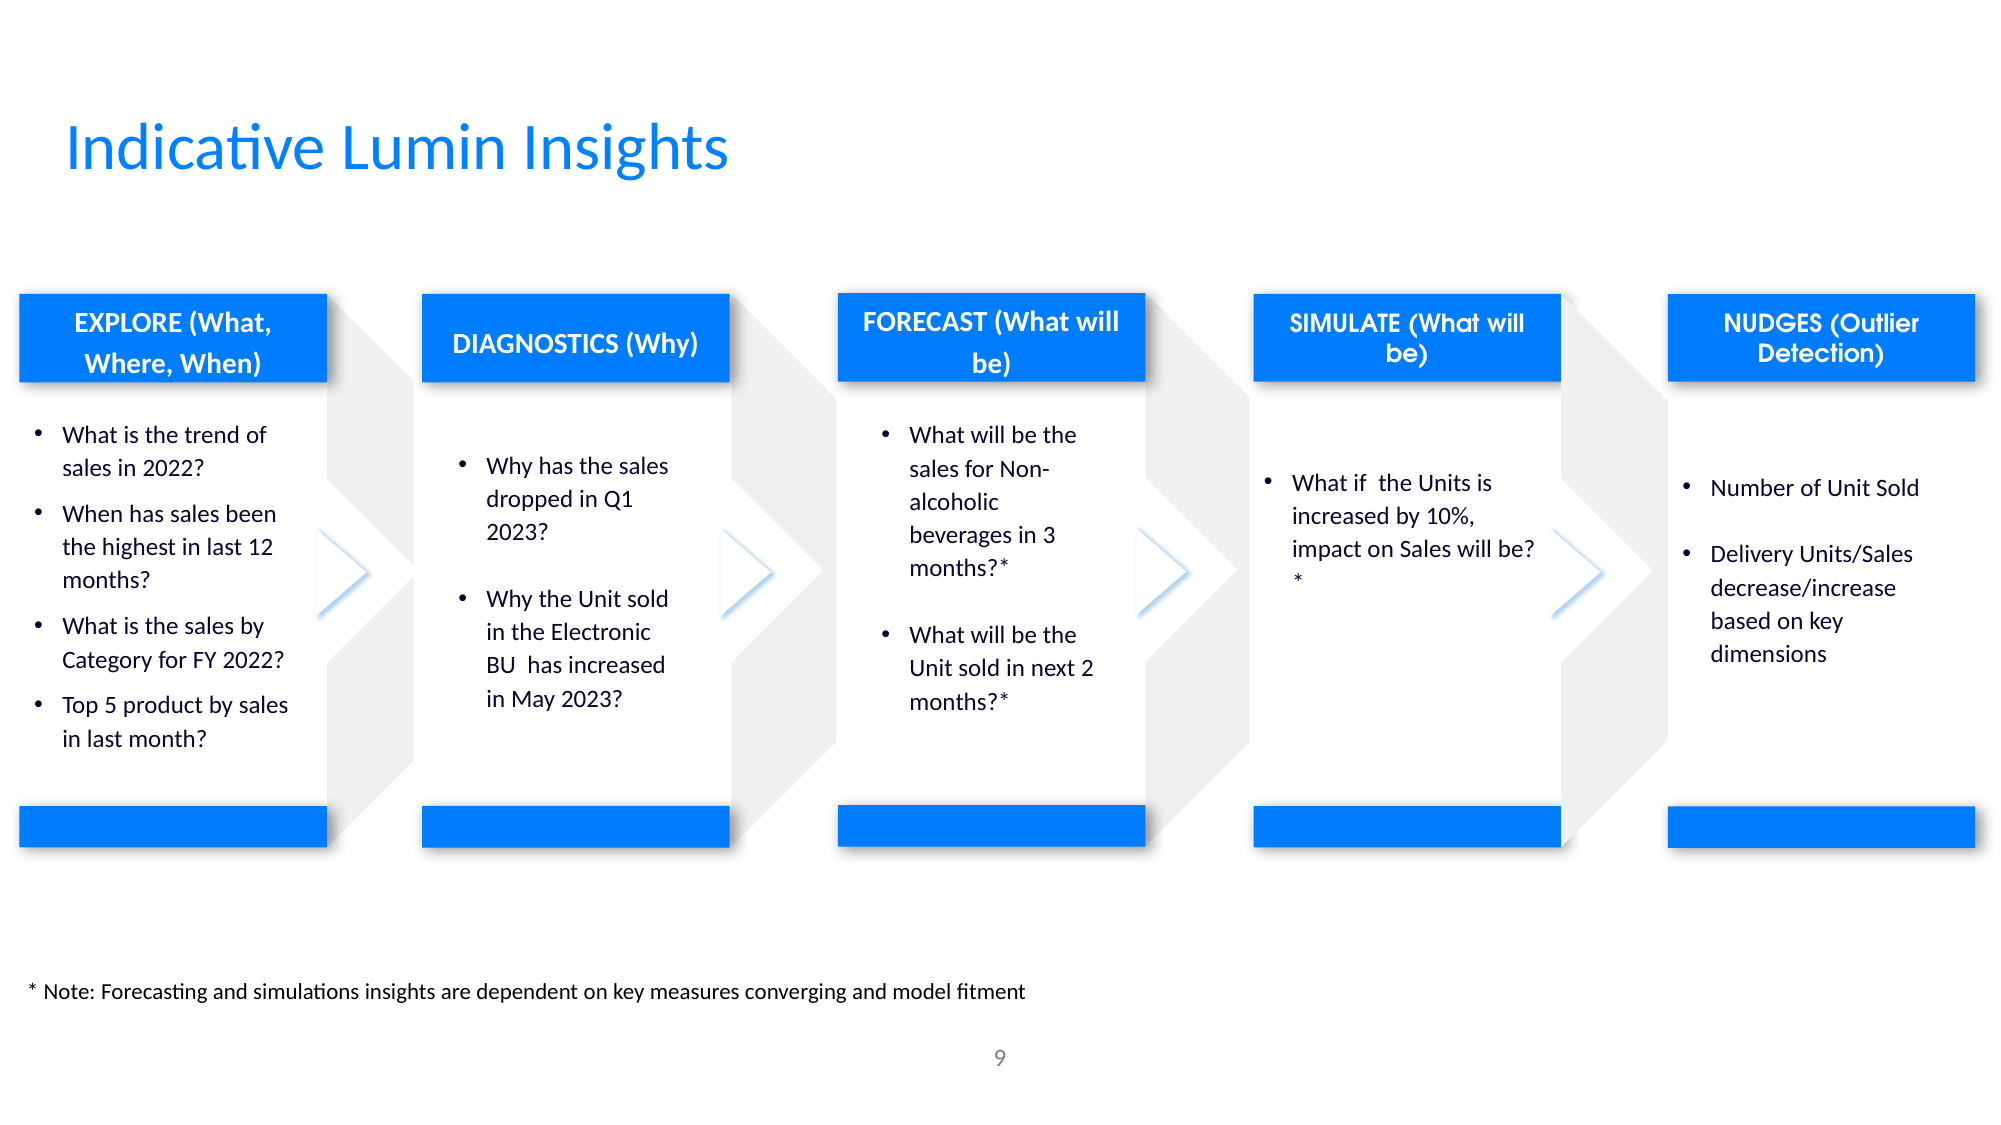

Indicative Lumin Insights
FORECAST (What will be)
SIMULATE (What will be)
EXPLORE (What, Where, When)
DIAGNOSTICS (Why)
NUDGES (Outlier Detection)

Number of Unit Sold

Delivery Units/Sales decrease/increase based on key dimensions

Why has the sales dropped in Q1 2023?

Why the Unit sold in the Electronic BU  has increased in May 2023?
What if  the Units is increased by 10%, impact on Sales will be?*

What will be the sales for Non-alcoholic beverages in 3 months?*

What will be the Unit sold in next 2 months?*

What is the trend of sales in 2022?
When has sales been the highest in last 12 months?
What is the sales by Category for FY 2022?
Top 5 product by sales in last month?

* Note: Forecasting and simulations insights are dependent on key measures converging and model fitment